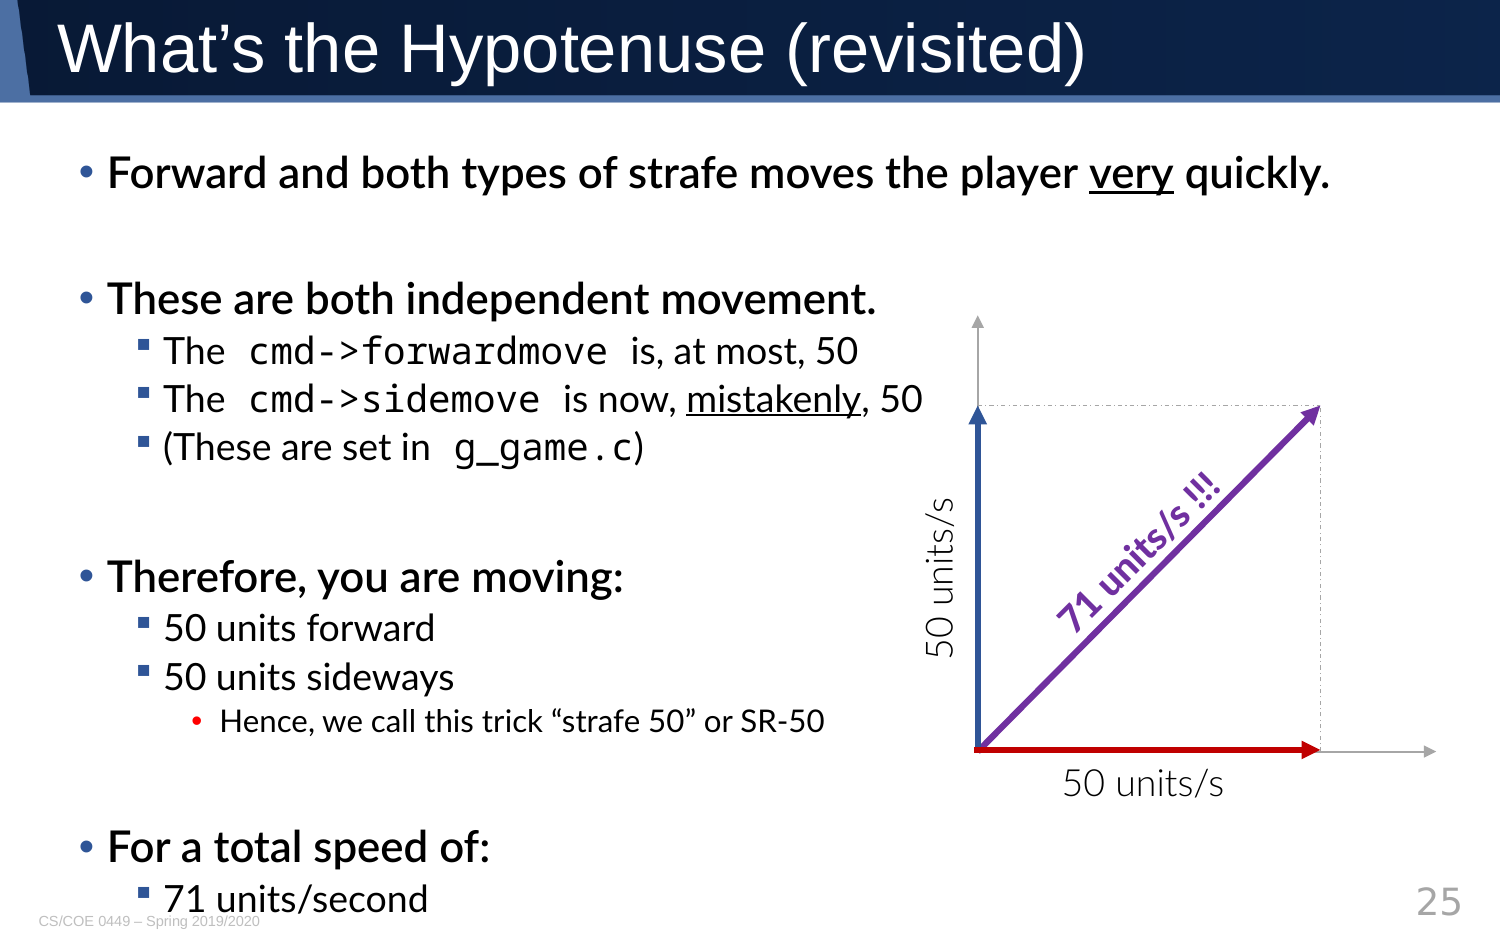

# What’s the Hypotenuse (revisited)
Forward and both types of strafe moves the player very quickly.

These are both independent movement.
The cmd->forwardmove is, at most, 50
The cmd->sidemove is now, mistakenly, 50
(These are set in g_game.c)

Therefore, you are moving:
50 units forward
50 units sideways
Hence, we call this trick “strafe 50” or SR-50

For a total speed of:
71 units/second
71 units/s !!!
50 units/s
50 units/s
25
CS/COE 0449 – Spring 2019/2020